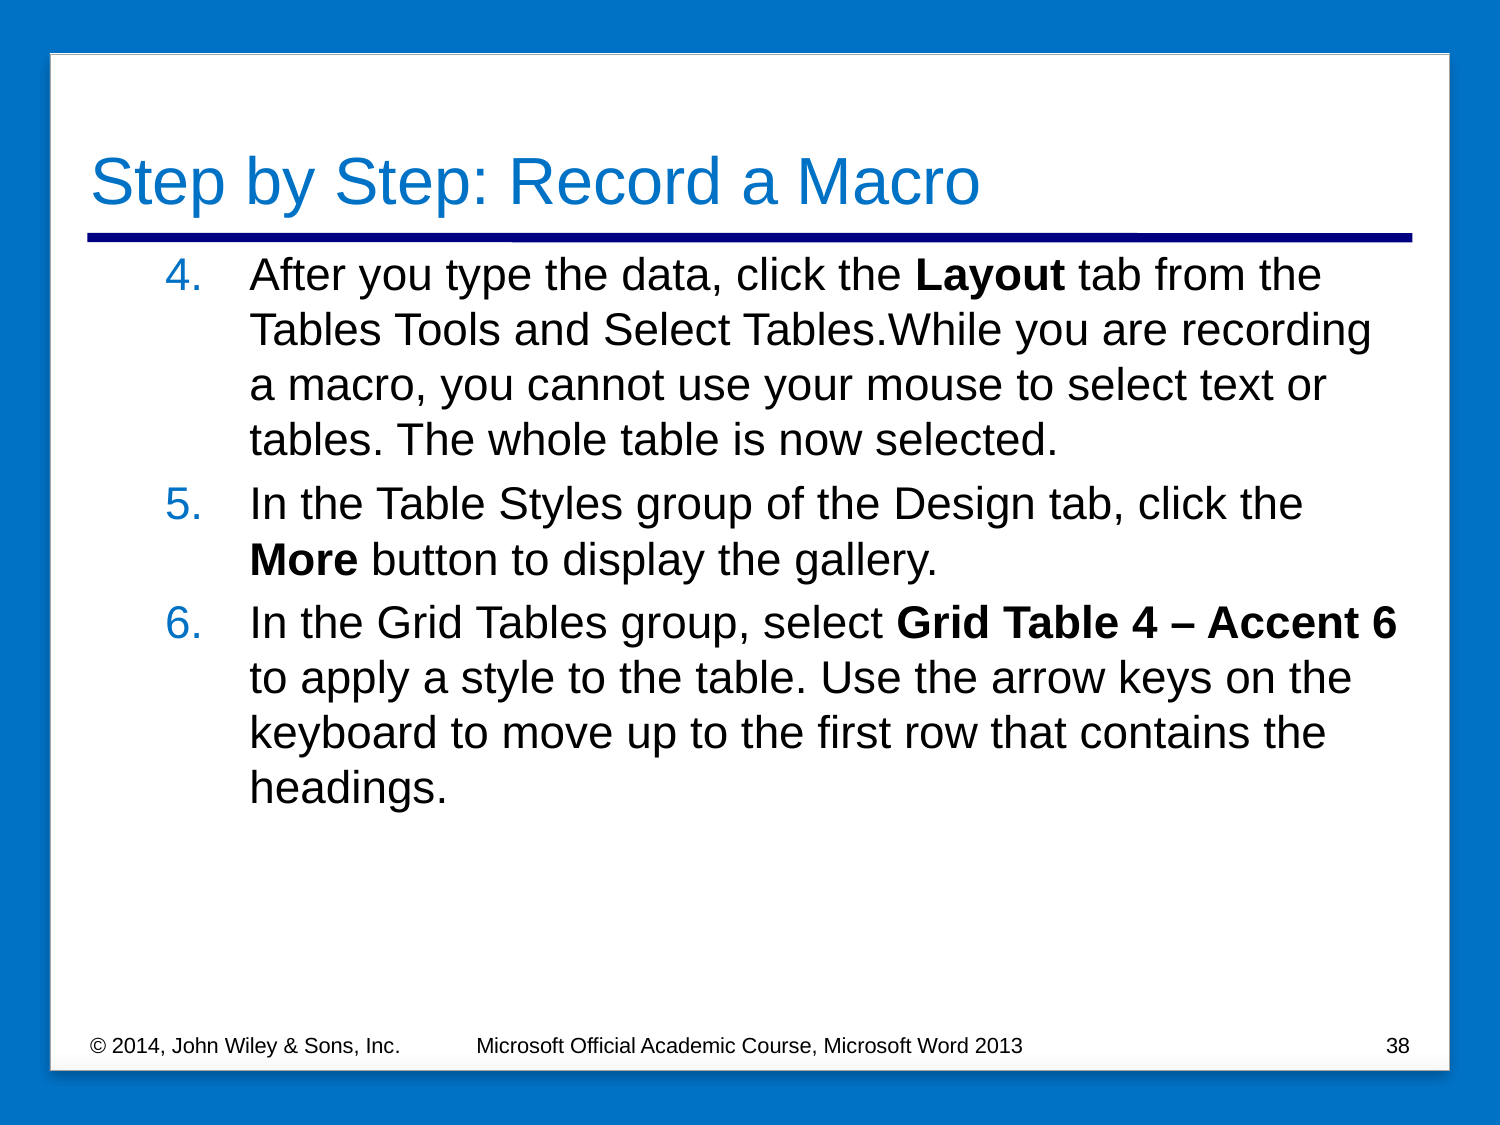

# Step by Step: Record a Macro
After you type the data, click the Layout tab from the Tables Tools and Select Tables.While you are recording a macro, you cannot use your mouse to select text or tables. The whole table is now selected.
In the Table Styles group of the Design tab, click the More button to display the gallery.
In the Grid Tables group, select Grid Table 4 – Accent 6 to apply a style to the table. Use the arrow keys on the keyboard to move up to the first row that contains the headings.
© 2014, John Wiley & Sons, Inc.
Microsoft Official Academic Course, Microsoft Word 2013
38